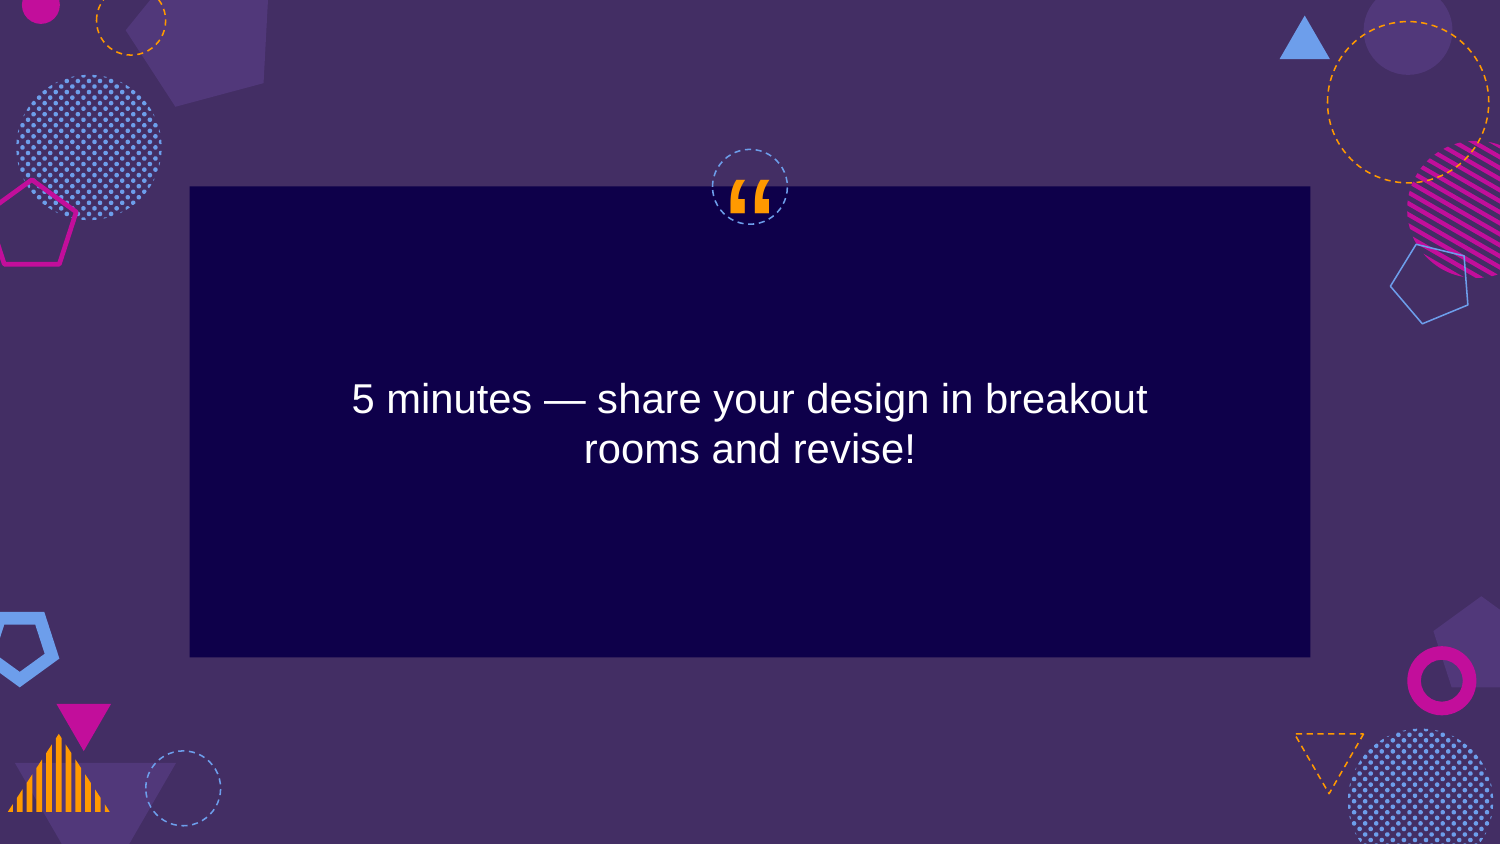

5 minutes — share your design in breakout rooms and revise!